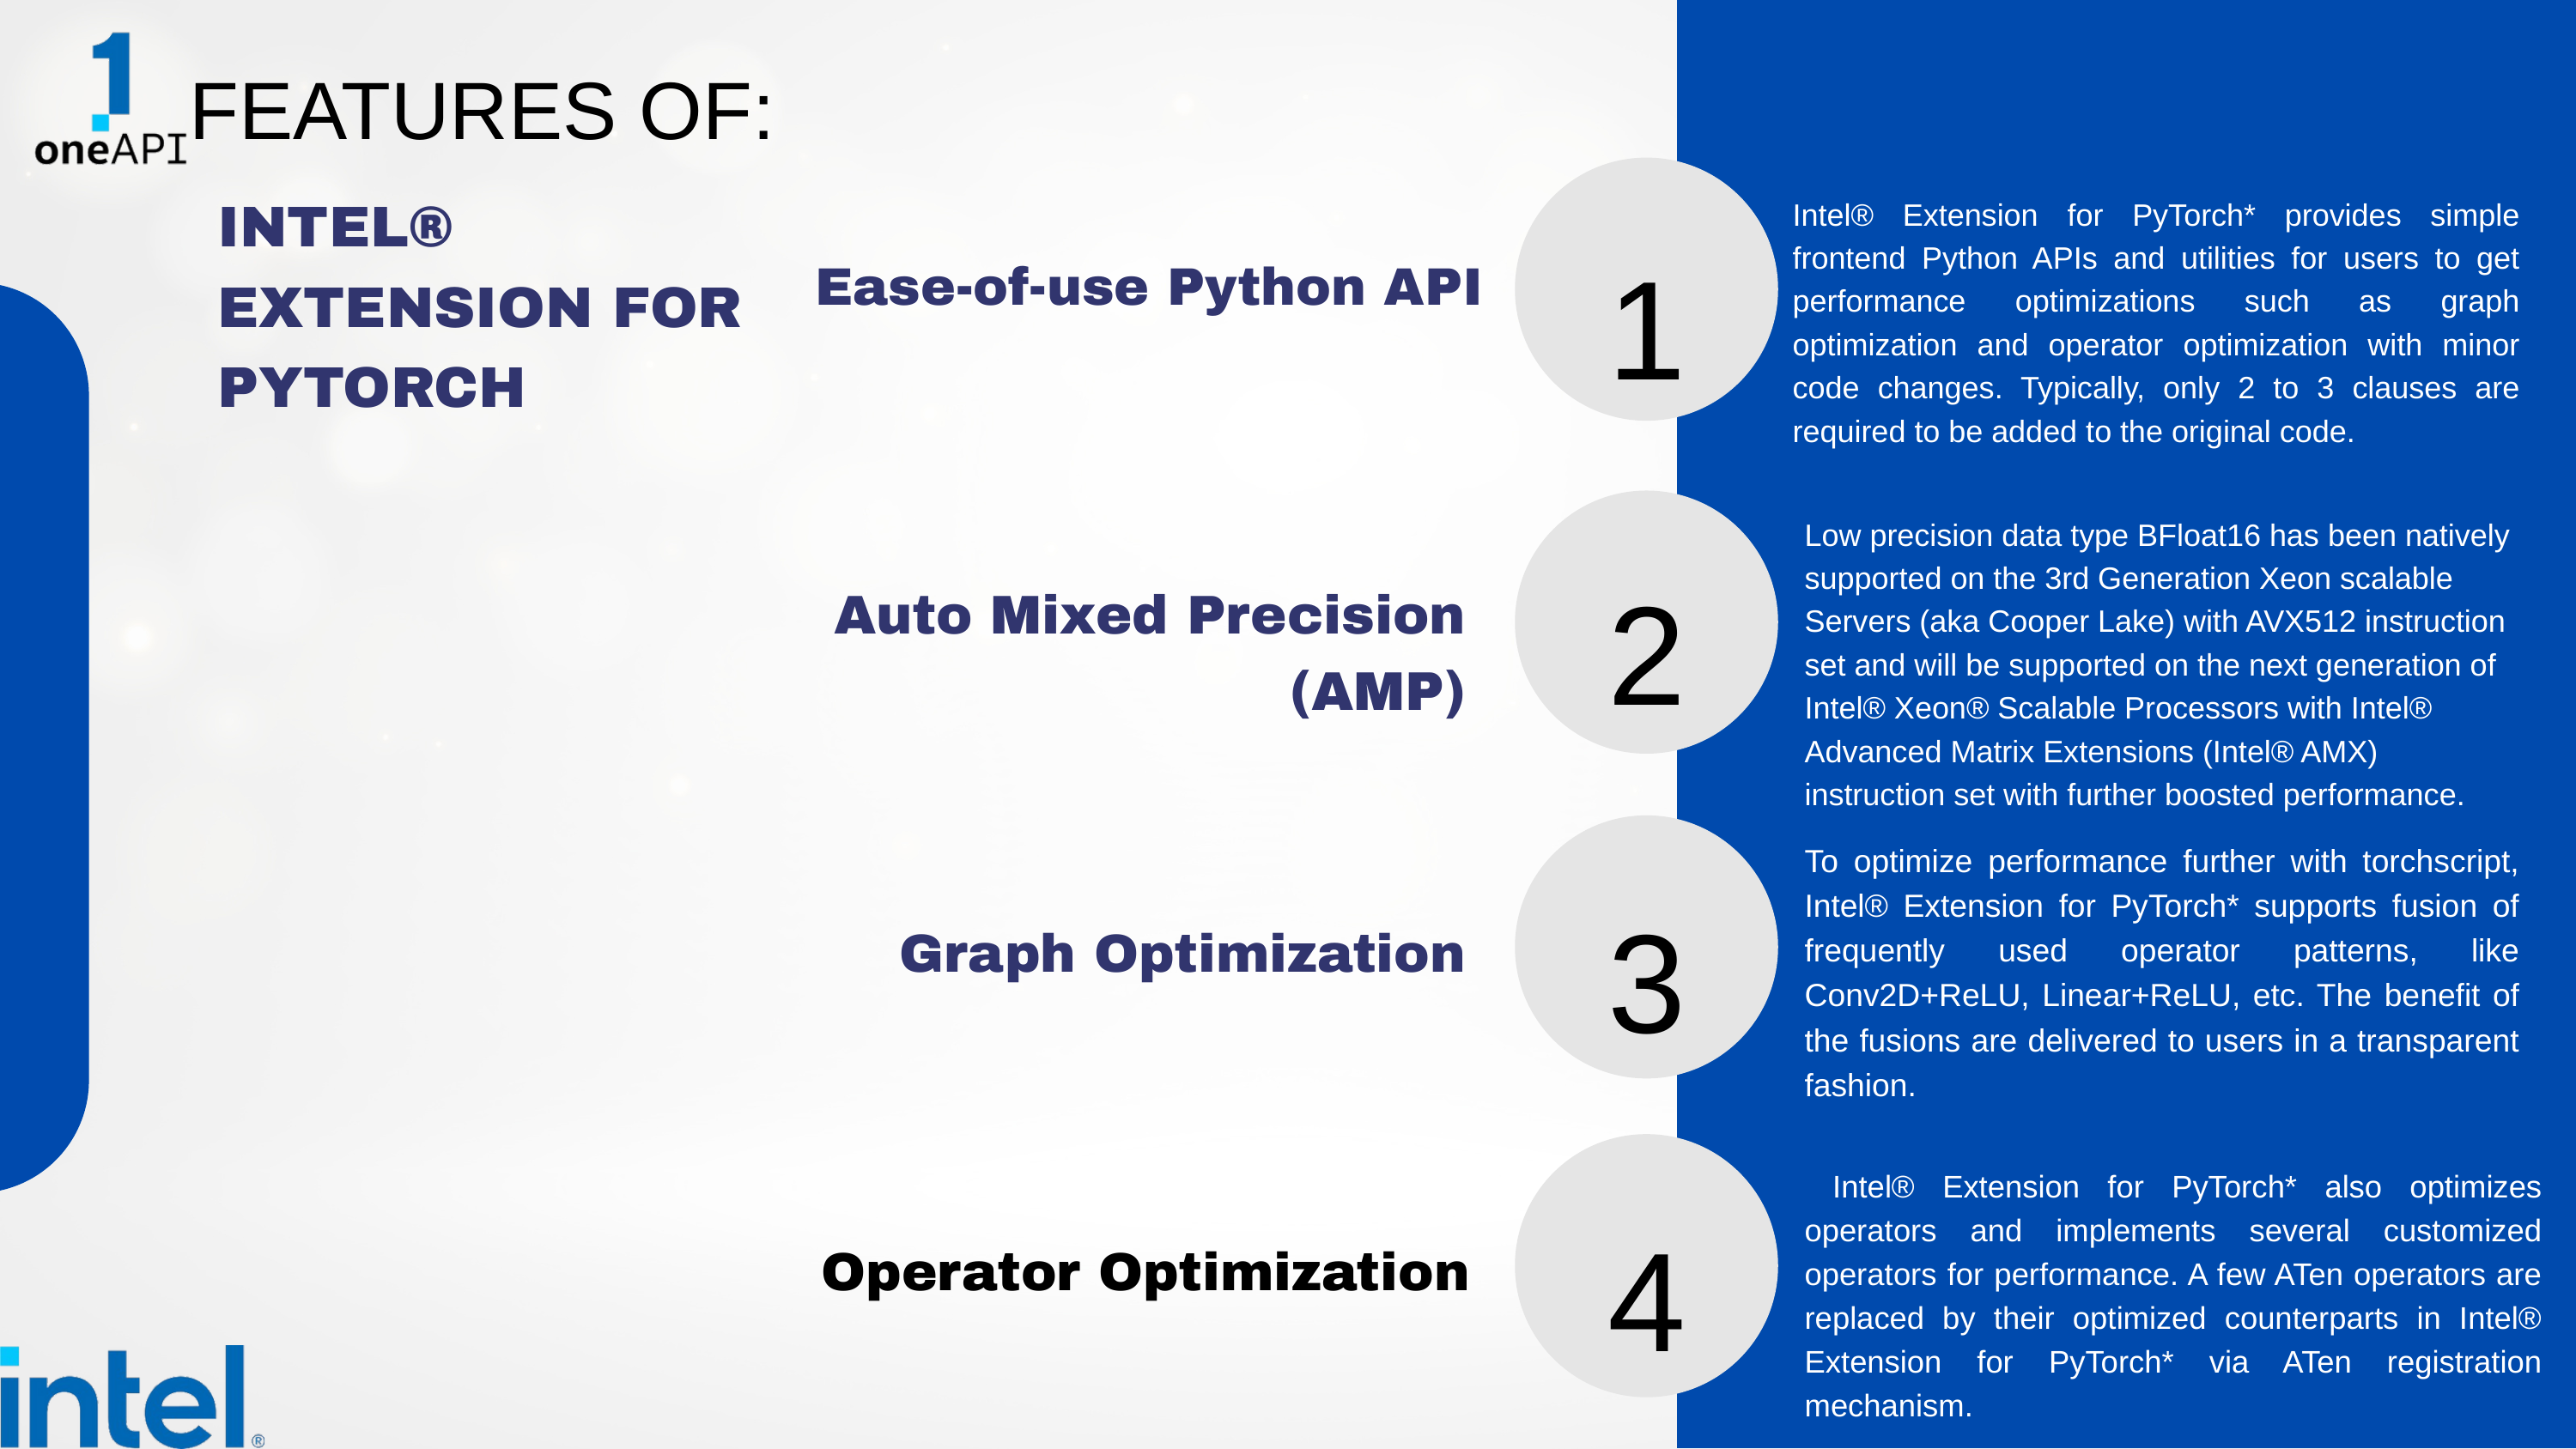

FEATURES OF:

INTEL® EXTENSION FOR PYTORCH
Intel® Extension for PyTorch* provides simple frontend Python APIs and utilities for users to get performance optimizations such as graph optimization and operator optimization with minor code changes. Typically, only 2 to 3 clauses are required to be added to the original code.
1
Ease-of-use Python API

Low precision data type BFloat16 has been natively supported on the 3rd Generation Xeon scalable Servers (aka Cooper Lake) with AVX512 instruction set and will be supported on the next generation of Intel® Xeon® Scalable Processors with Intel® Advanced Matrix Extensions (Intel® AMX) instruction set with further boosted performance.
2
Auto Mixed Precision (AMP)

To optimize performance further with torchscript, Intel® Extension for PyTorch* supports fusion of frequently used operator patterns, like Conv2D+ReLU, Linear+ReLU, etc. The benefit of the fusions are delivered to users in a transparent fashion.
3
Graph Optimization

 Intel® Extension for PyTorch* also optimizes operators and implements several customized operators for performance. A few ATen operators are replaced by their optimized counterparts in Intel® Extension for PyTorch* via ATen registration mechanism.
4
Operator Optimization